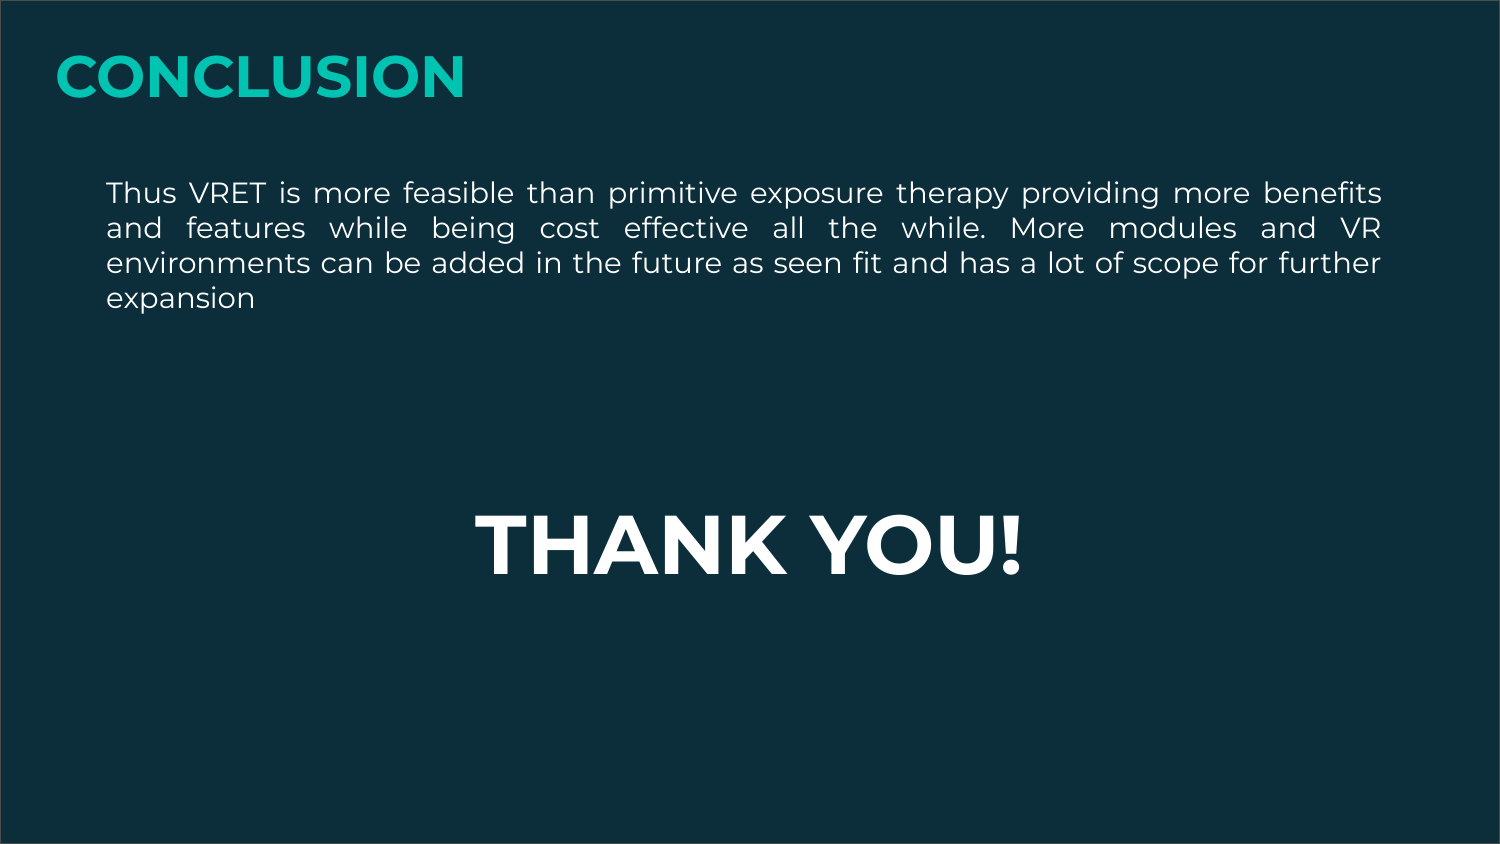

# CONCLUSION
Thus VRET is more feasible than primitive exposure therapy providing more benefits and features while being cost effective all the while. More modules and VR environments can be added in the future as seen fit and has a lot of scope for further expansion

THANK YOU!